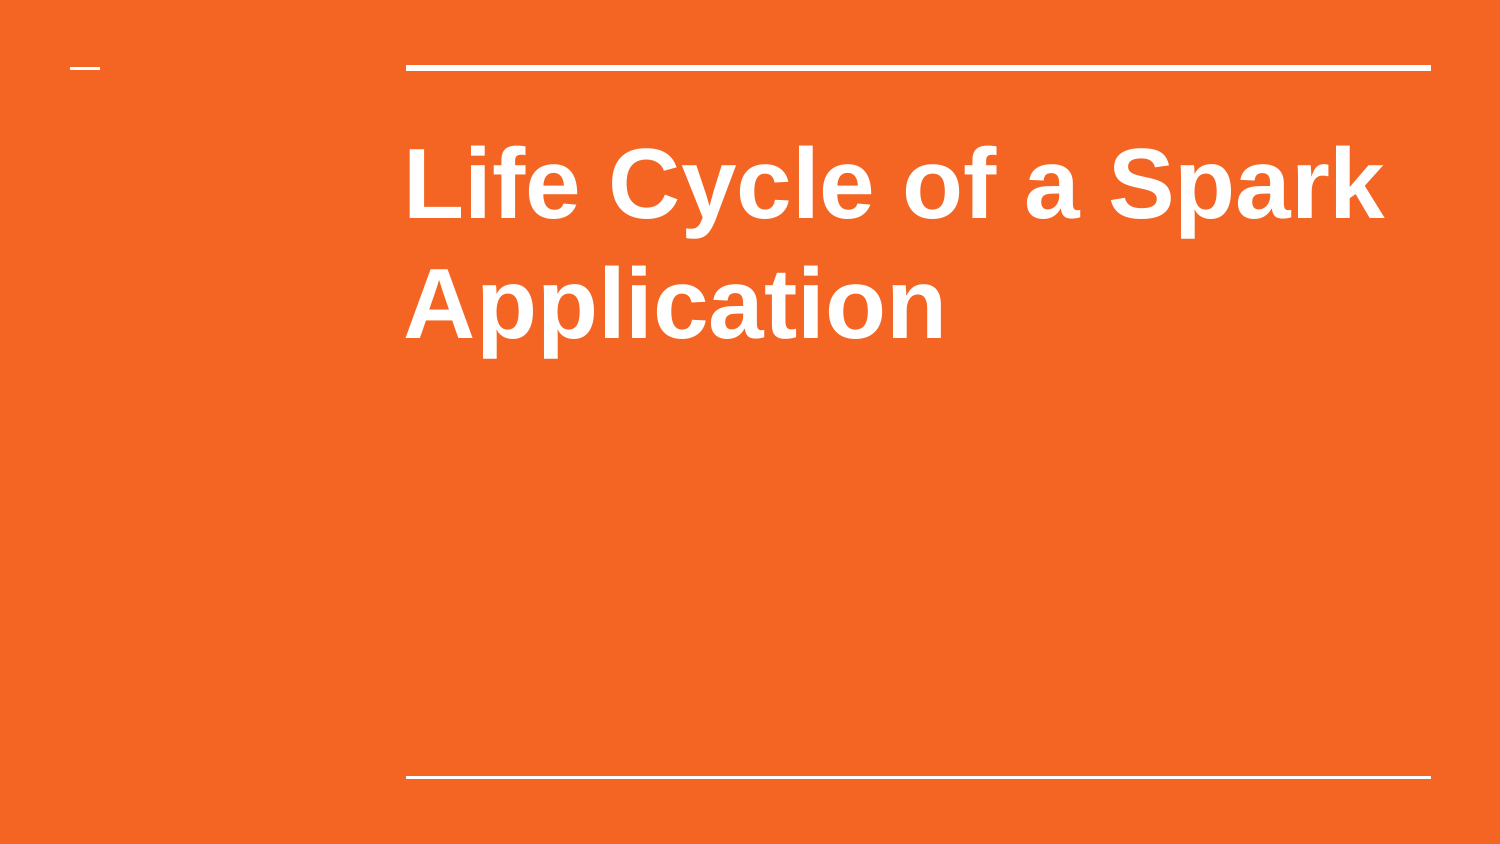

# Life Cycle of a Spark Application